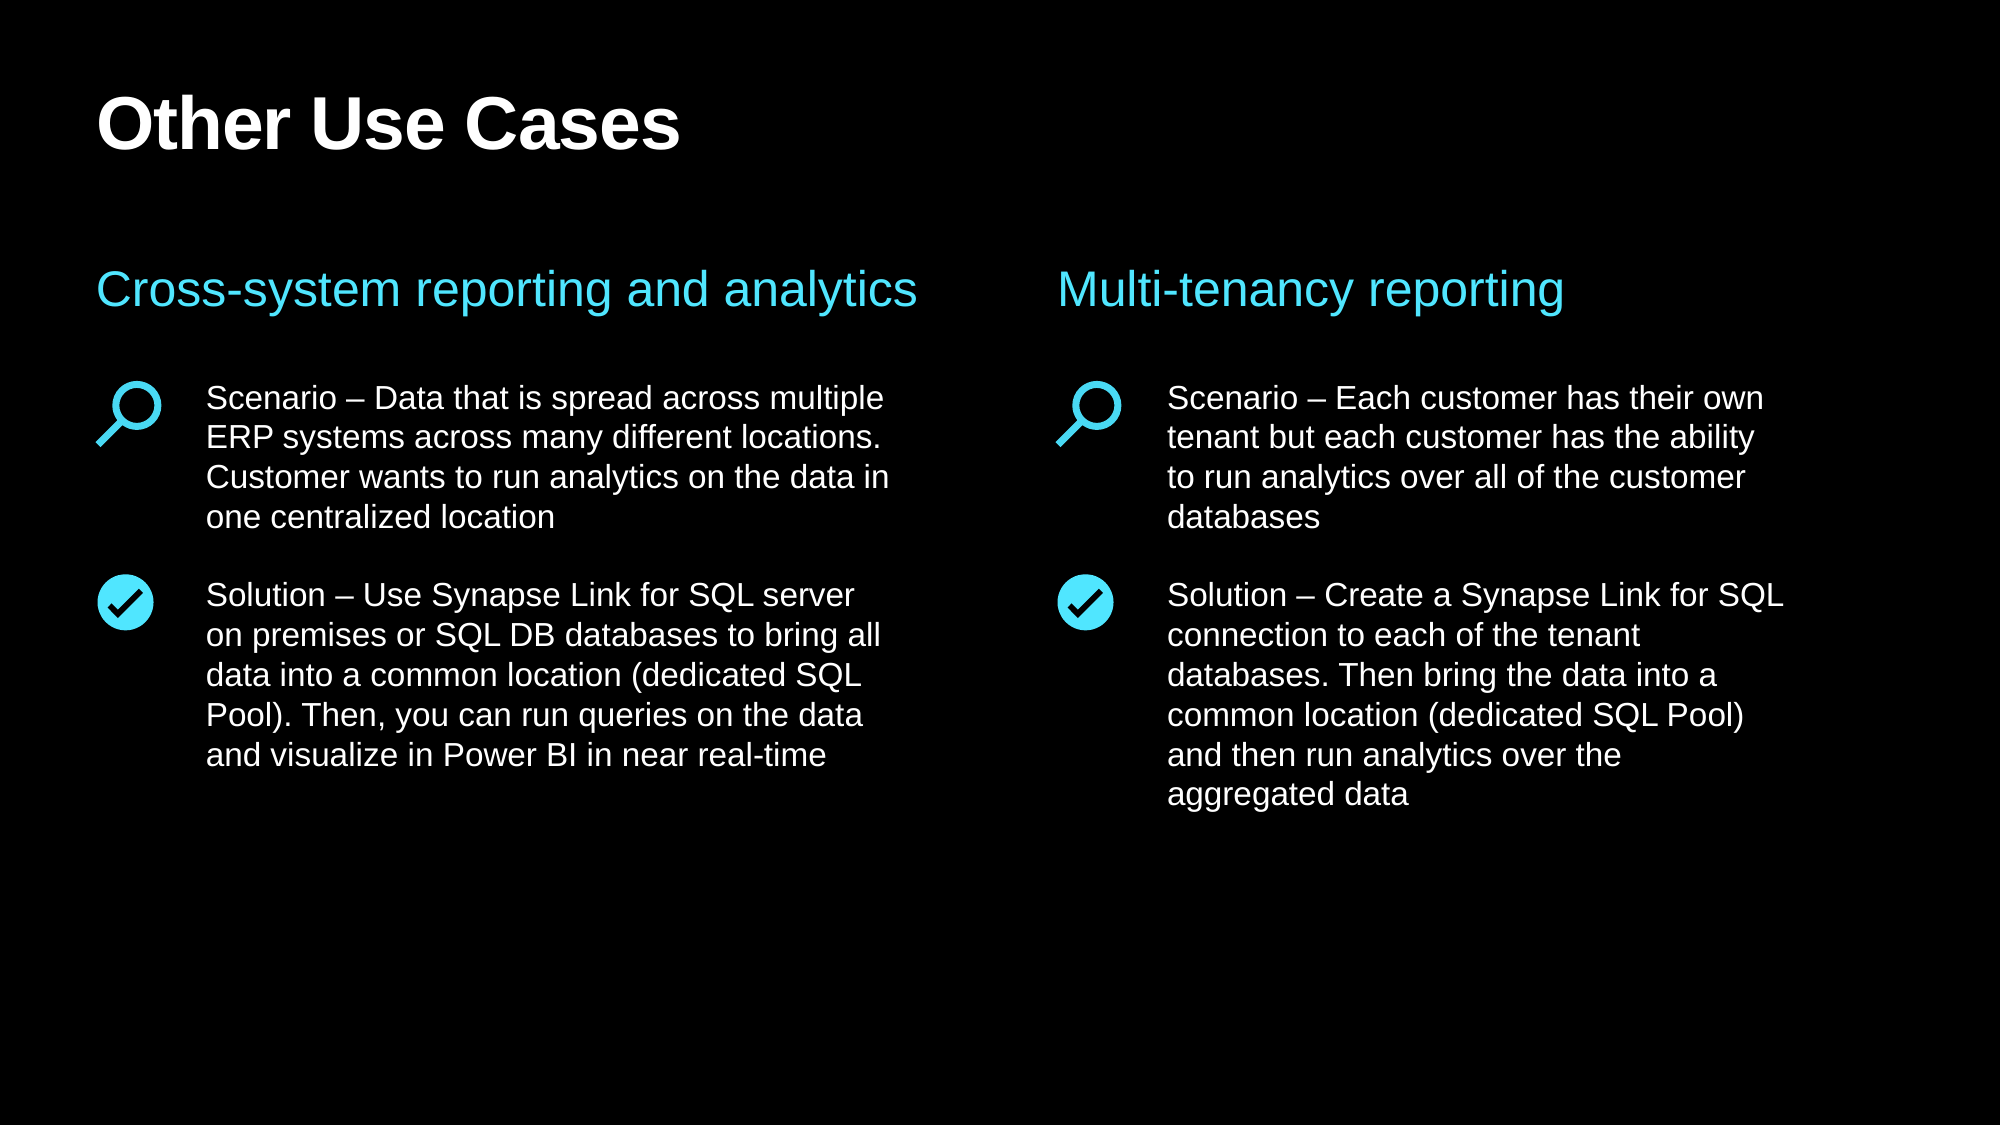

# Other Use Cases
Cross-system reporting and analytics
Multi-tenancy reporting
Scenario – Data that is spread across multiple ERP systems across many different locations. Customer wants to run analytics on the data in one centralized location
Solution – Use Synapse Link for SQL server on premises or SQL DB databases to bring all data into a common location (dedicated SQL Pool). Then, you can run queries on the data and visualize in Power BI in near real-time
Scenario – Each customer has their own tenant but each customer has the ability to run analytics over all of the customer databases
Solution – Create a Synapse Link for SQL connection to each of the tenant databases. Then bring the data into a common location (dedicated SQL Pool) and then run analytics over the aggregated data